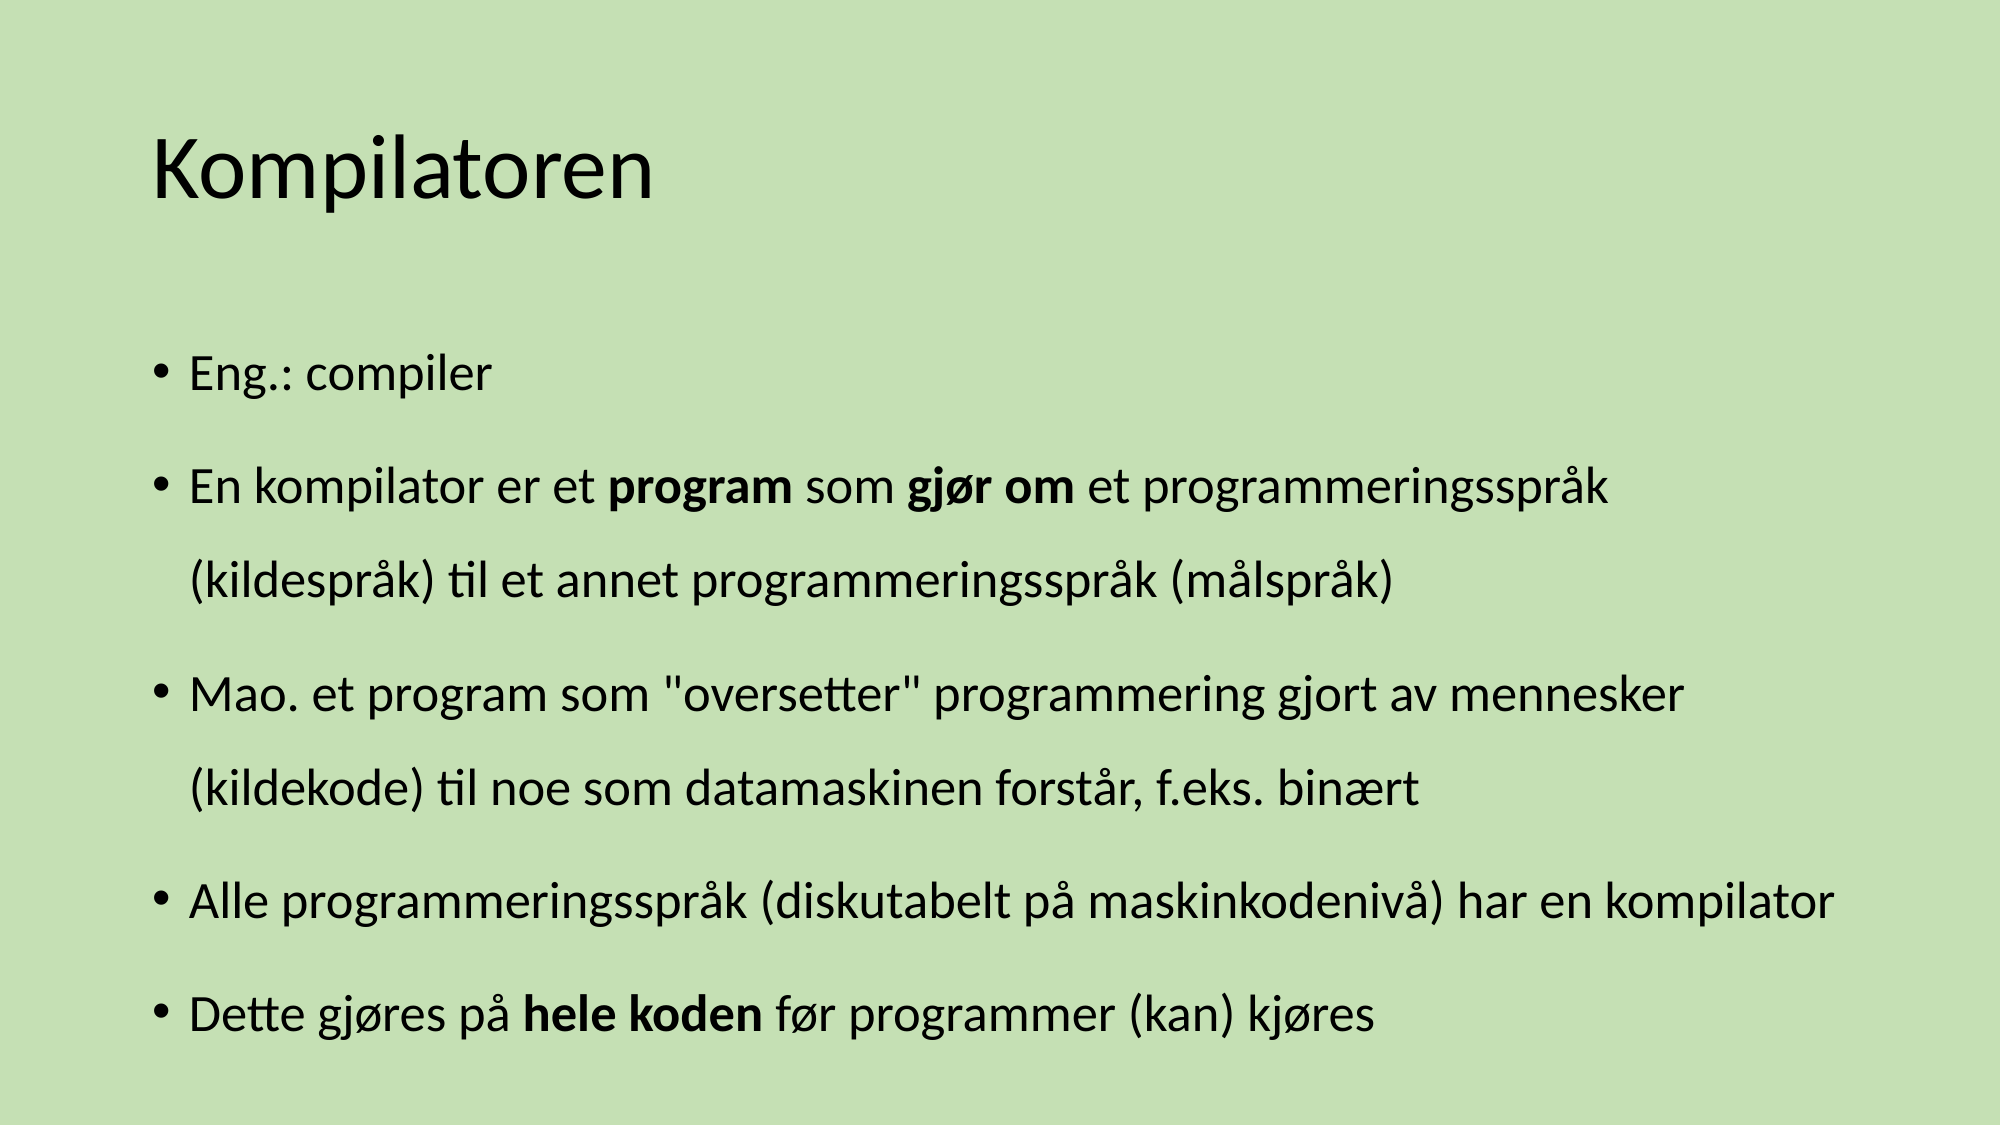

# Kompilatoren
Eng.: compiler
En kompilator er et program som gjør om et programmeringsspråk (kildespråk) til et annet programmeringsspråk (målspråk)
Mao. et program som "oversetter" programmering gjort av mennesker (kildekode) til noe som datamaskinen forstår, f.eks. binært
Alle programmeringsspråk (diskutabelt på maskinkodenivå) har en kompilator
Dette gjøres på hele koden før programmer (kan) kjøres